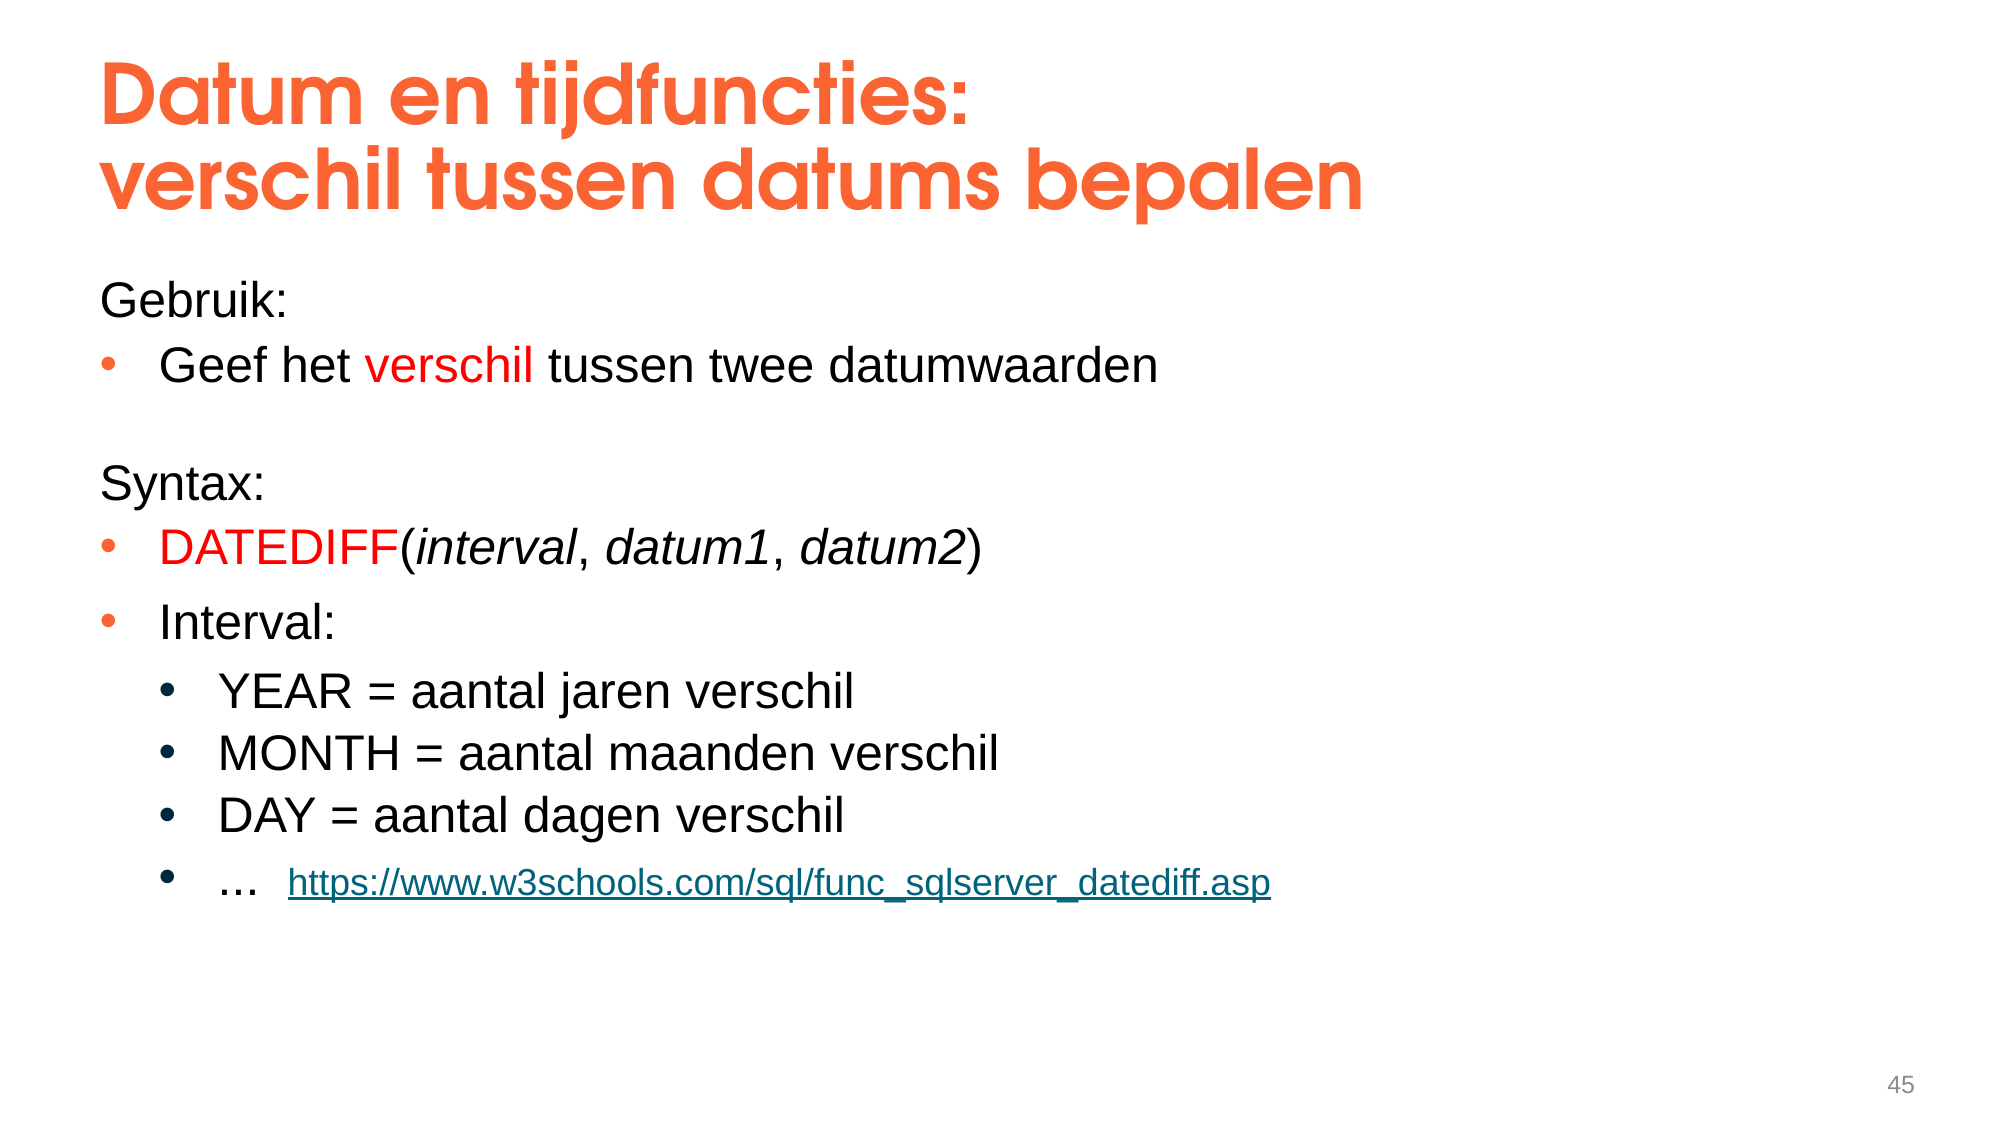

# Datum en tijdfuncties: verschil tussen datums bepalen
Gebruik:
Geef het verschil tussen twee datumwaarden

Syntax:
DATEDIFF(interval, datum1, datum2)
Interval:
YEAR = aantal jaren verschil
MONTH = aantal maanden verschil
DAY = aantal dagen verschil
...  https://www.w3schools.com/sql/func_sqlserver_datediff.asp

45